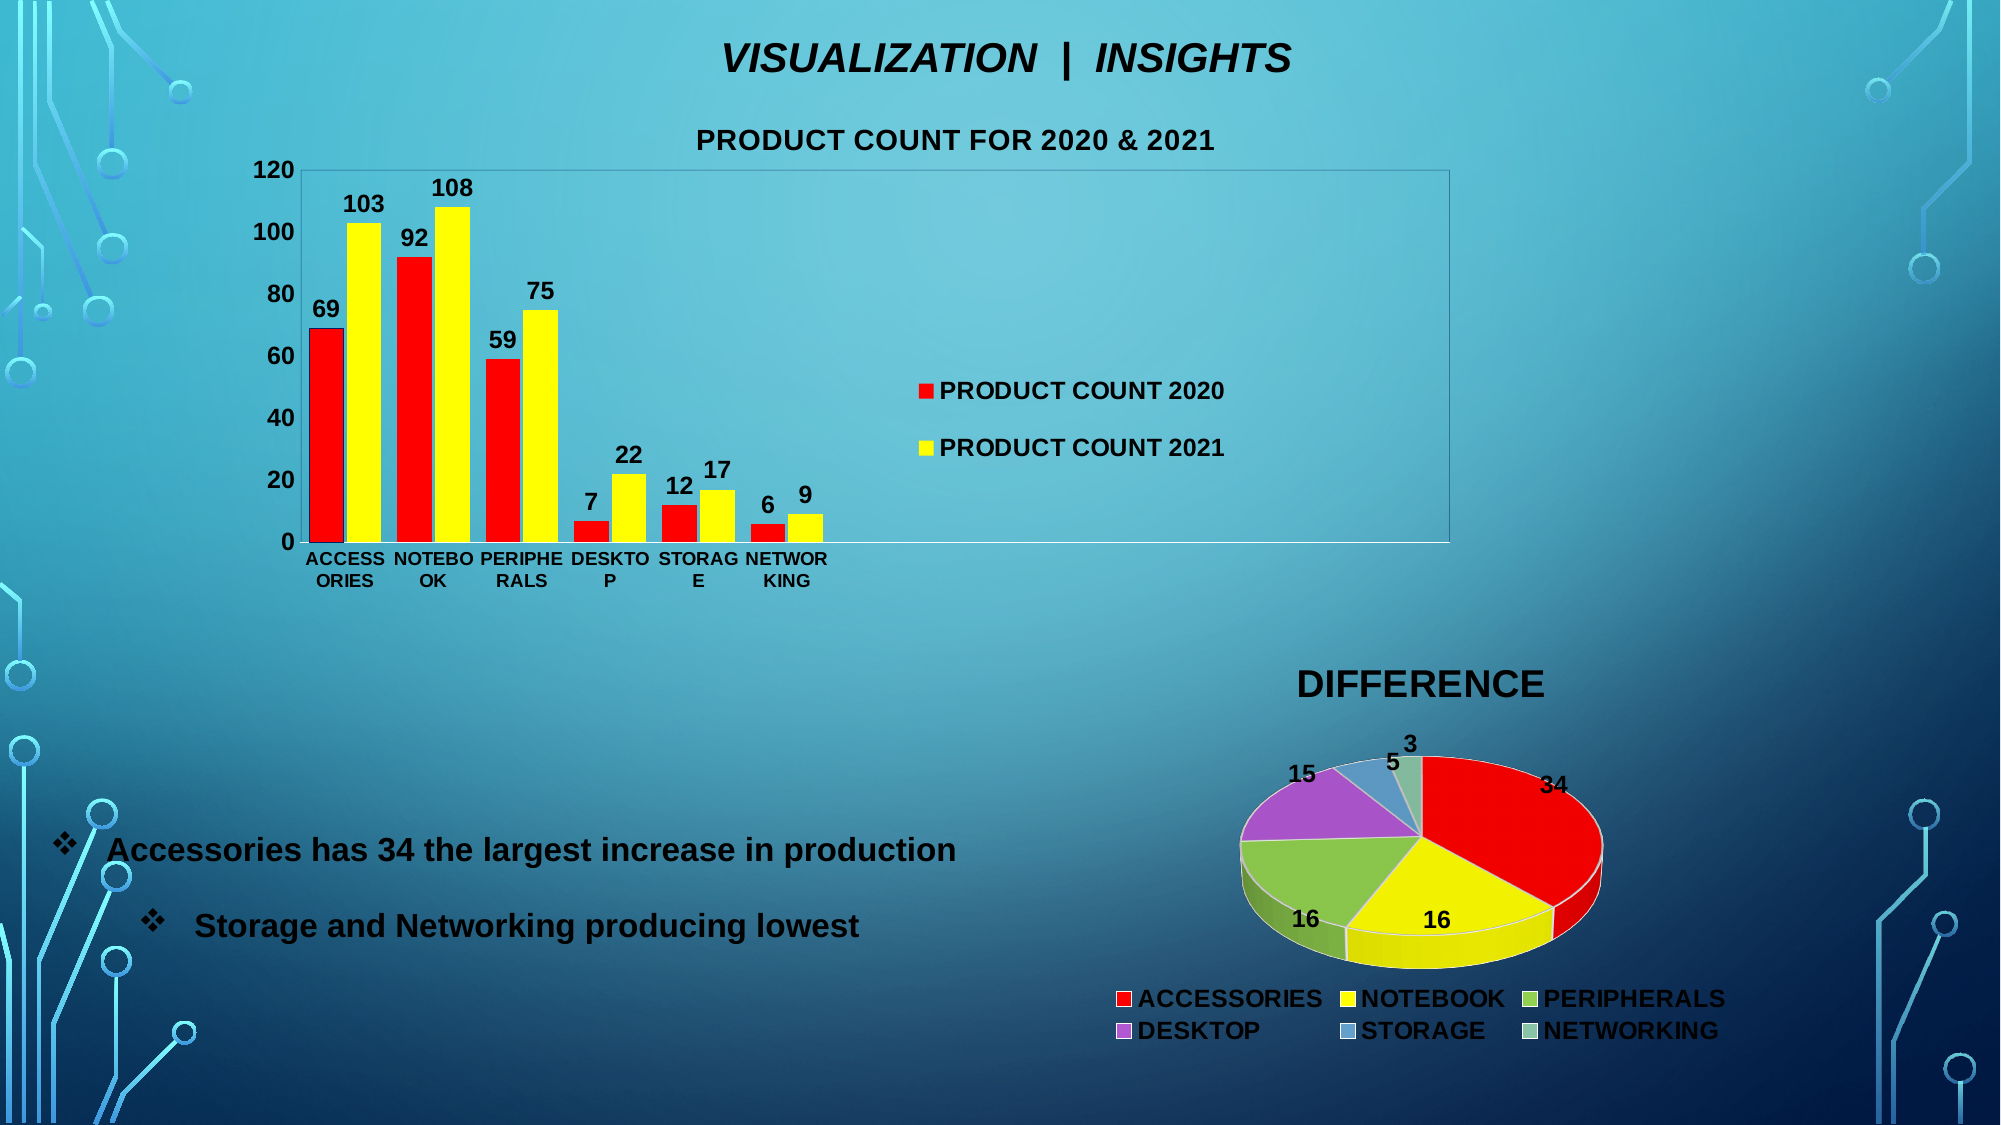

# Visualization  |  Insights

### Chart: PRODUCT COUNT FOR 2020 & 2021

| Category | PRODUCT COUNT 2020 | PRODUCT COUNT 2021 |
|---|---|---|
| ACCESSORIES | 69.0 | 103.0 |
| NOTEBOOK | 92.0 | 108.0 |
| PERIPHERALS | 59.0 | 75.0 |
| DESKTOP | 7.0 | 22.0 |
| STORAGE | 12.0 | 17.0 |
| NETWORKING | 6.0 | 9.0 |

[unsupported chart]

Accessories has 34 the largest increase in production
Storage and Networking producing lowest